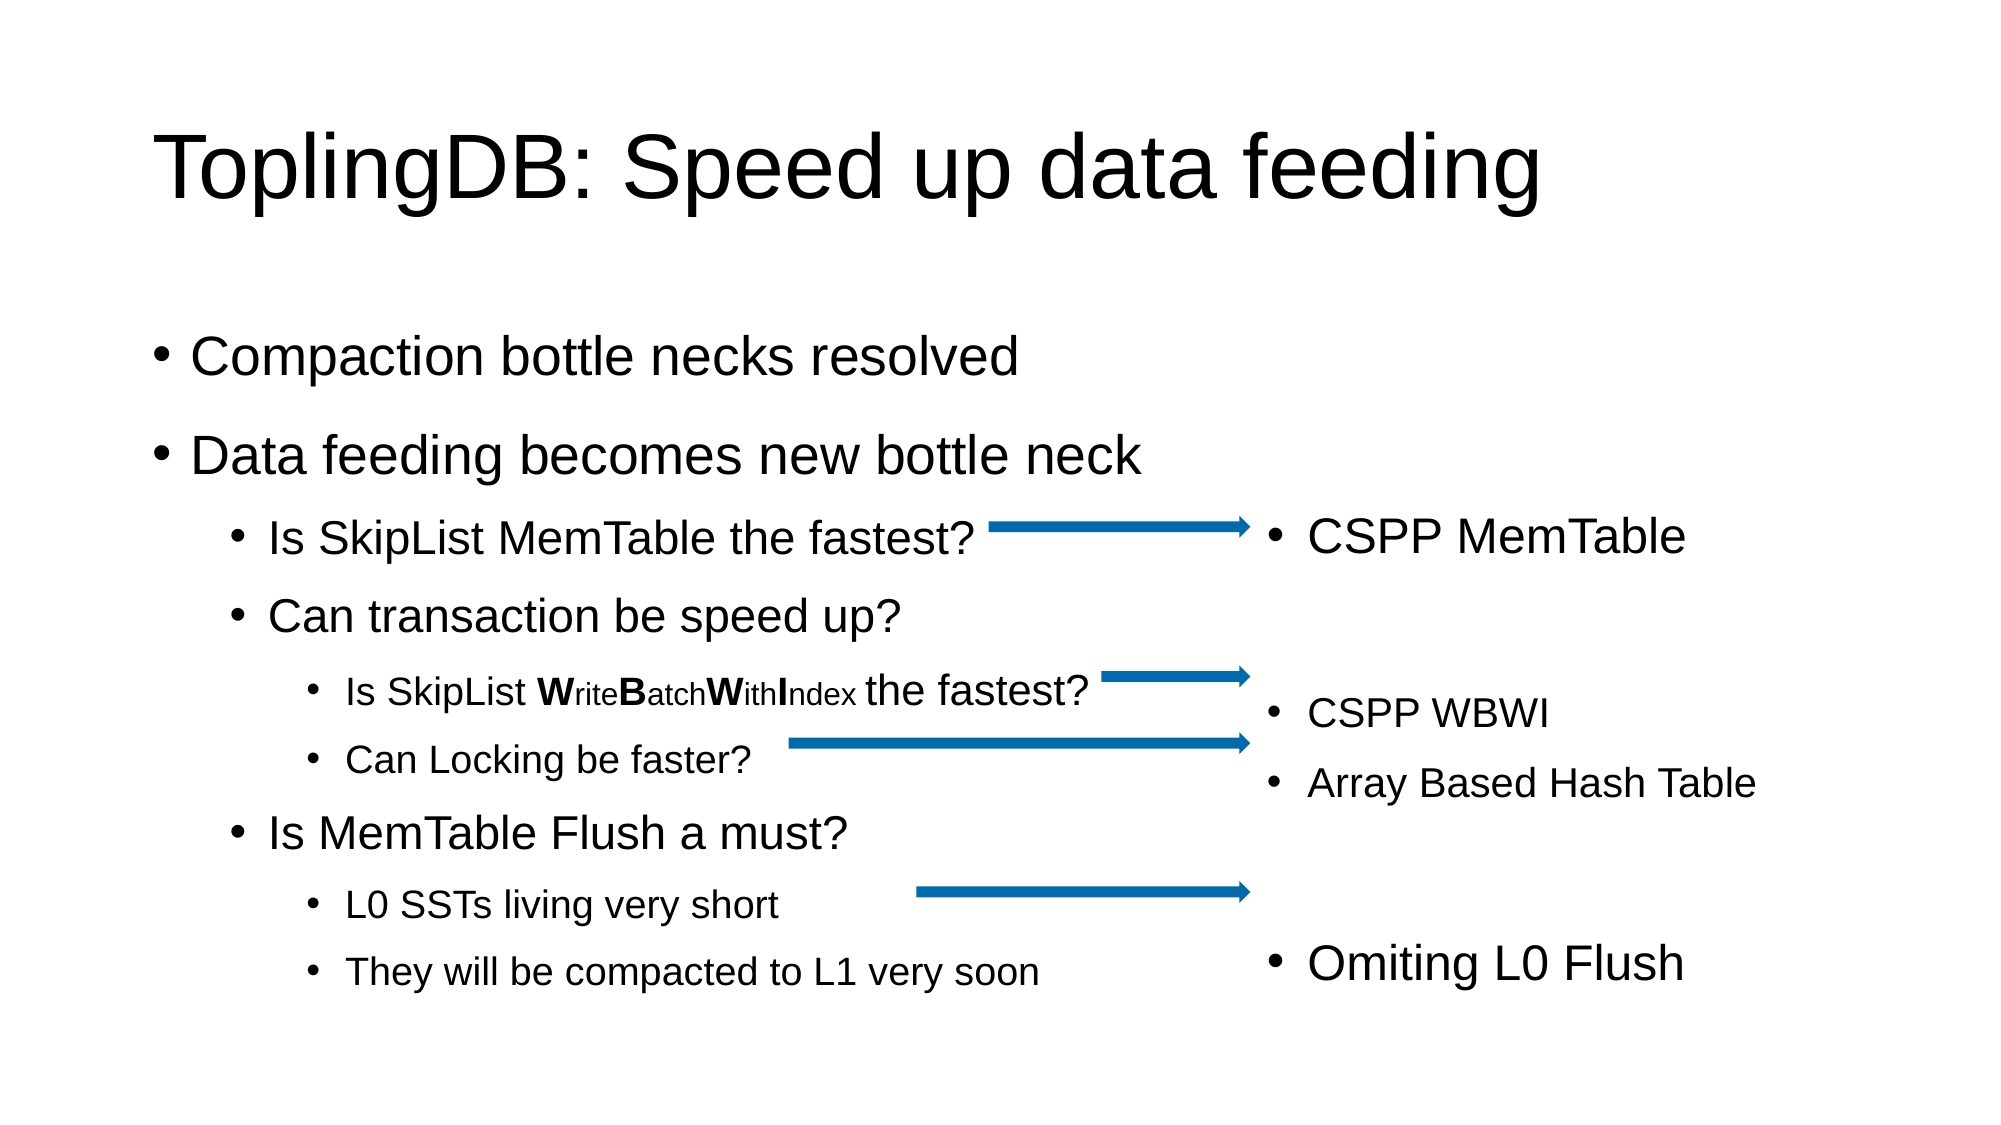

# ToplingDB: Speed up data feeding
Compaction bottle necks resolved
Data feeding becomes new bottle neck
Is SkipList MemTable the fastest?
Can transaction be speed up?
Is SkipList WriteBatchWithIndex the fastest?
Can Locking be faster?
Is MemTable Flush a must?
L0 SSTs living very short
They will be compacted to L1 very soon

CSPP MemTable

CSPP WBWI
Array Based Hash Table

Omiting L0 Flush